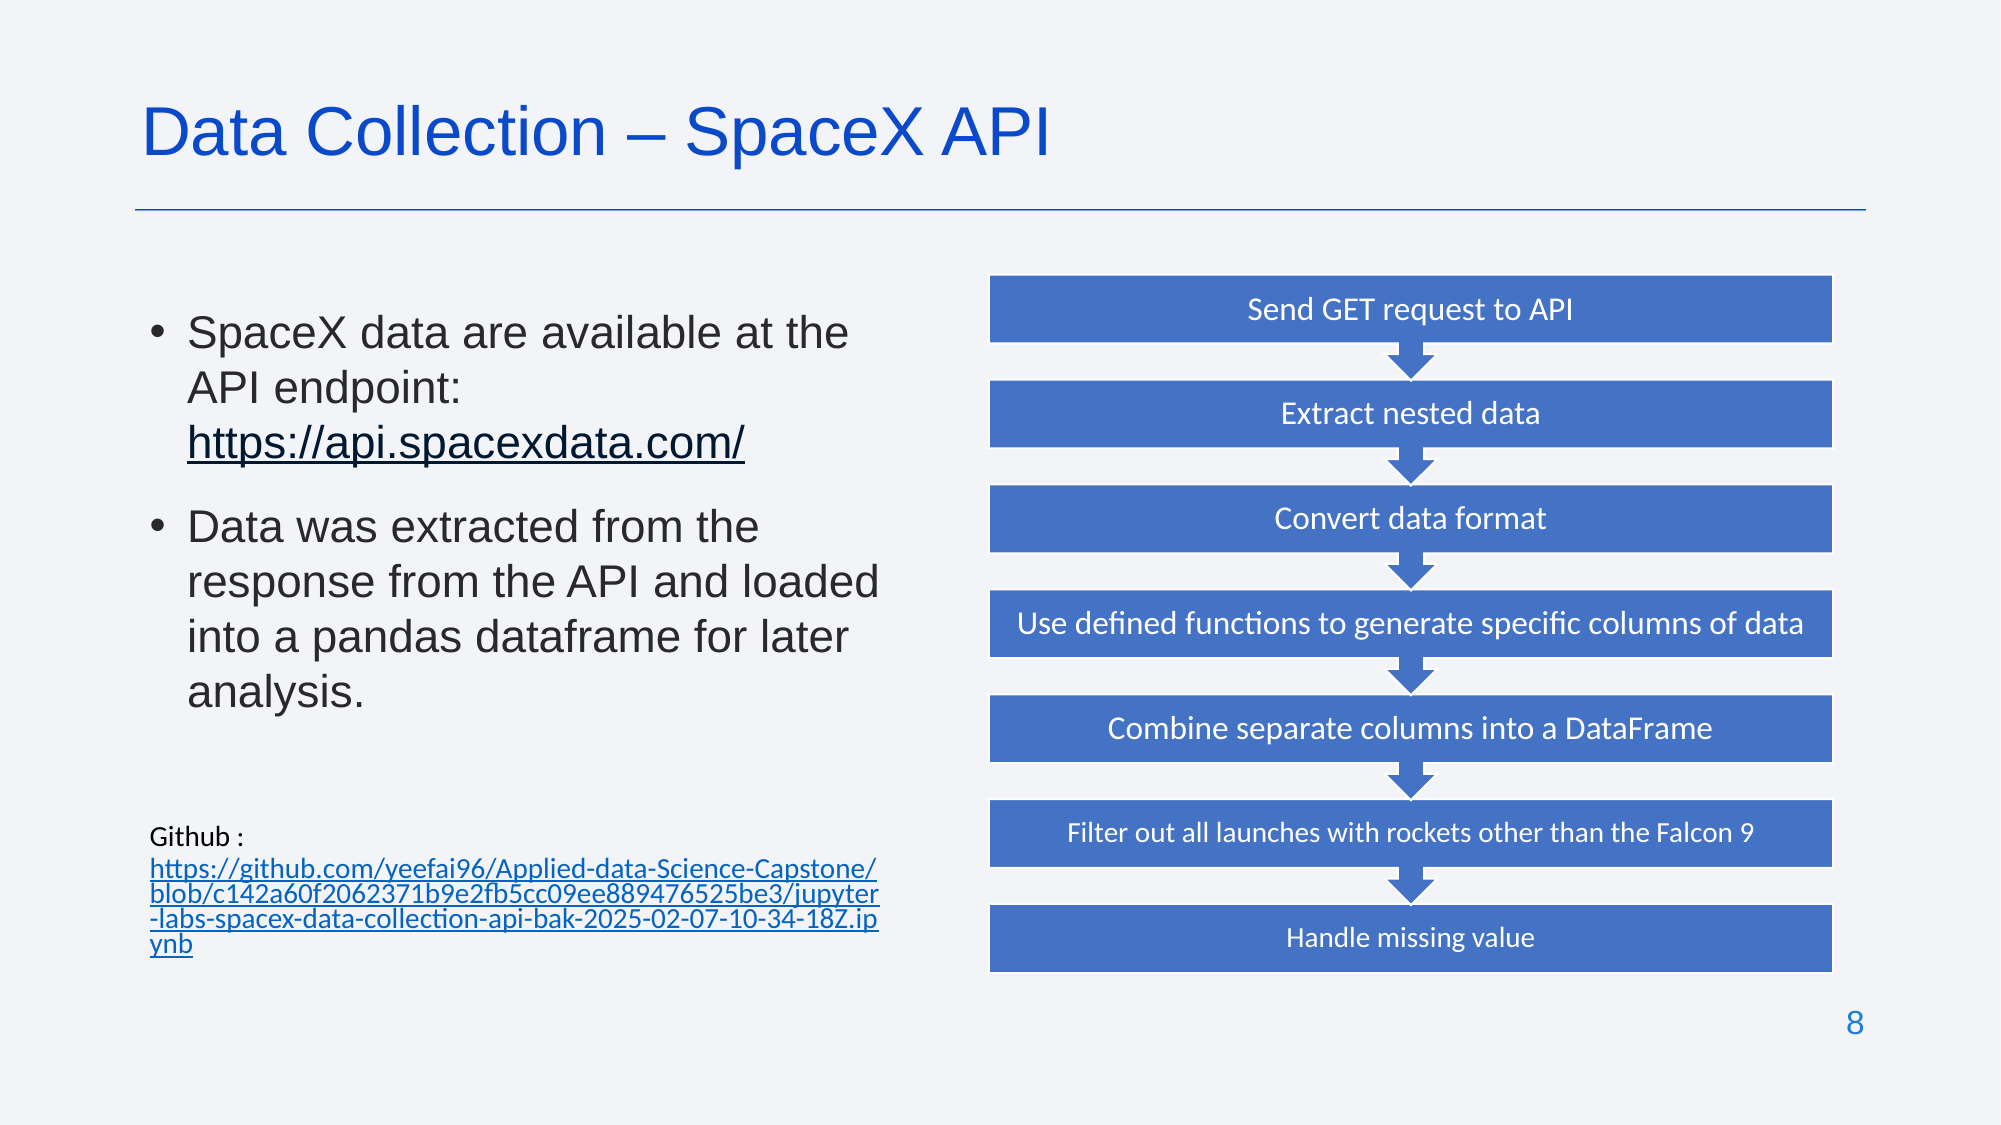

Data Collection – SpaceX API
Handle missing value
Filter out all launches with rockets other than the Falcon 9
Combine separate columns into a DataFrame
Use defined functions to generate specific columns of data
Convert data format
Extract nested data
Send GET request to API
SpaceX data are available at the API endpoint: https://api.spacexdata.com/
Data was extracted from the response from the API and loaded into a pandas dataframe for later analysis.

Github : https://github.com/yeefai96/Applied-data-Science-Capstone/blob/c142a60f2062371b9e2fb5cc09ee889476525be3/jupyter-labs-spacex-data-collection-api-bak-2025-02-07-10-34-18Z.ipynb

8